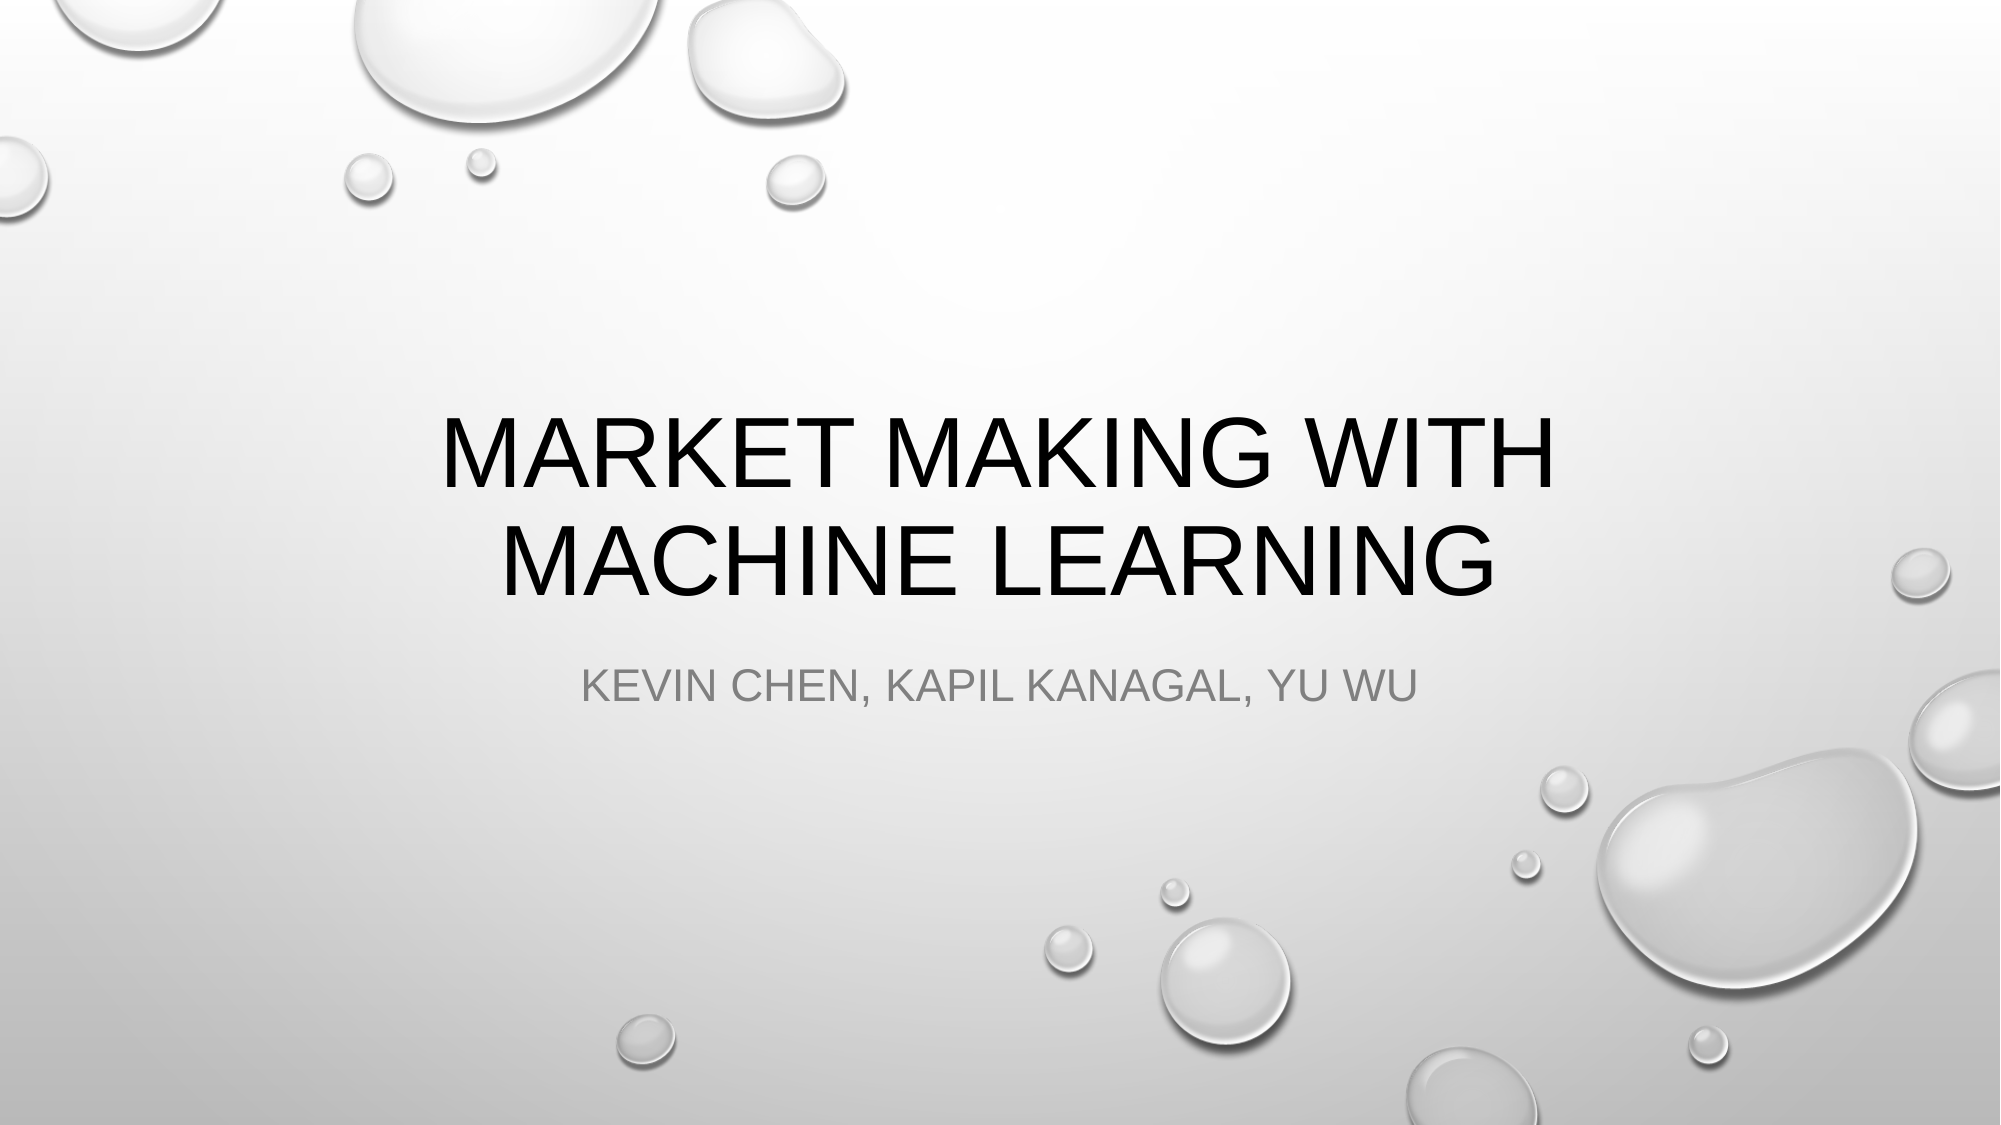

# MARKET MAKING WITH MACHINE LEARNING
Kevin Chen, Kapil Kanagal, Yu Wu